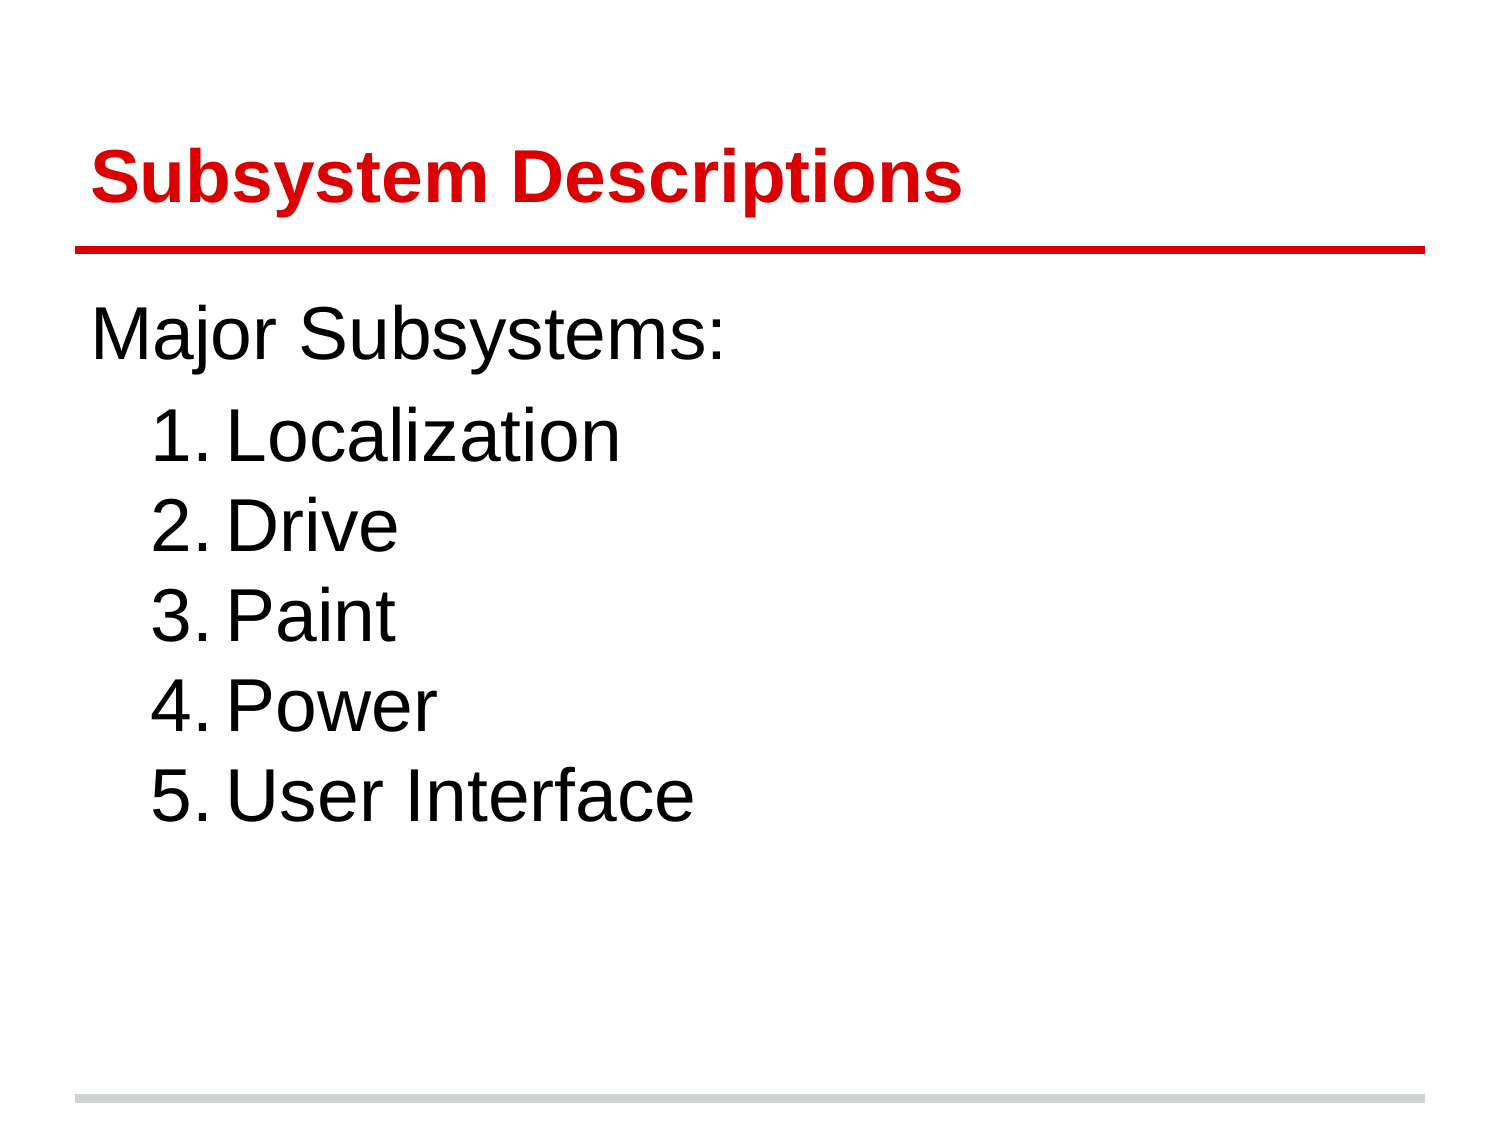

# Subsystem Descriptions

Major Subsystems:
Localization
Drive
Paint
Power
User Interface